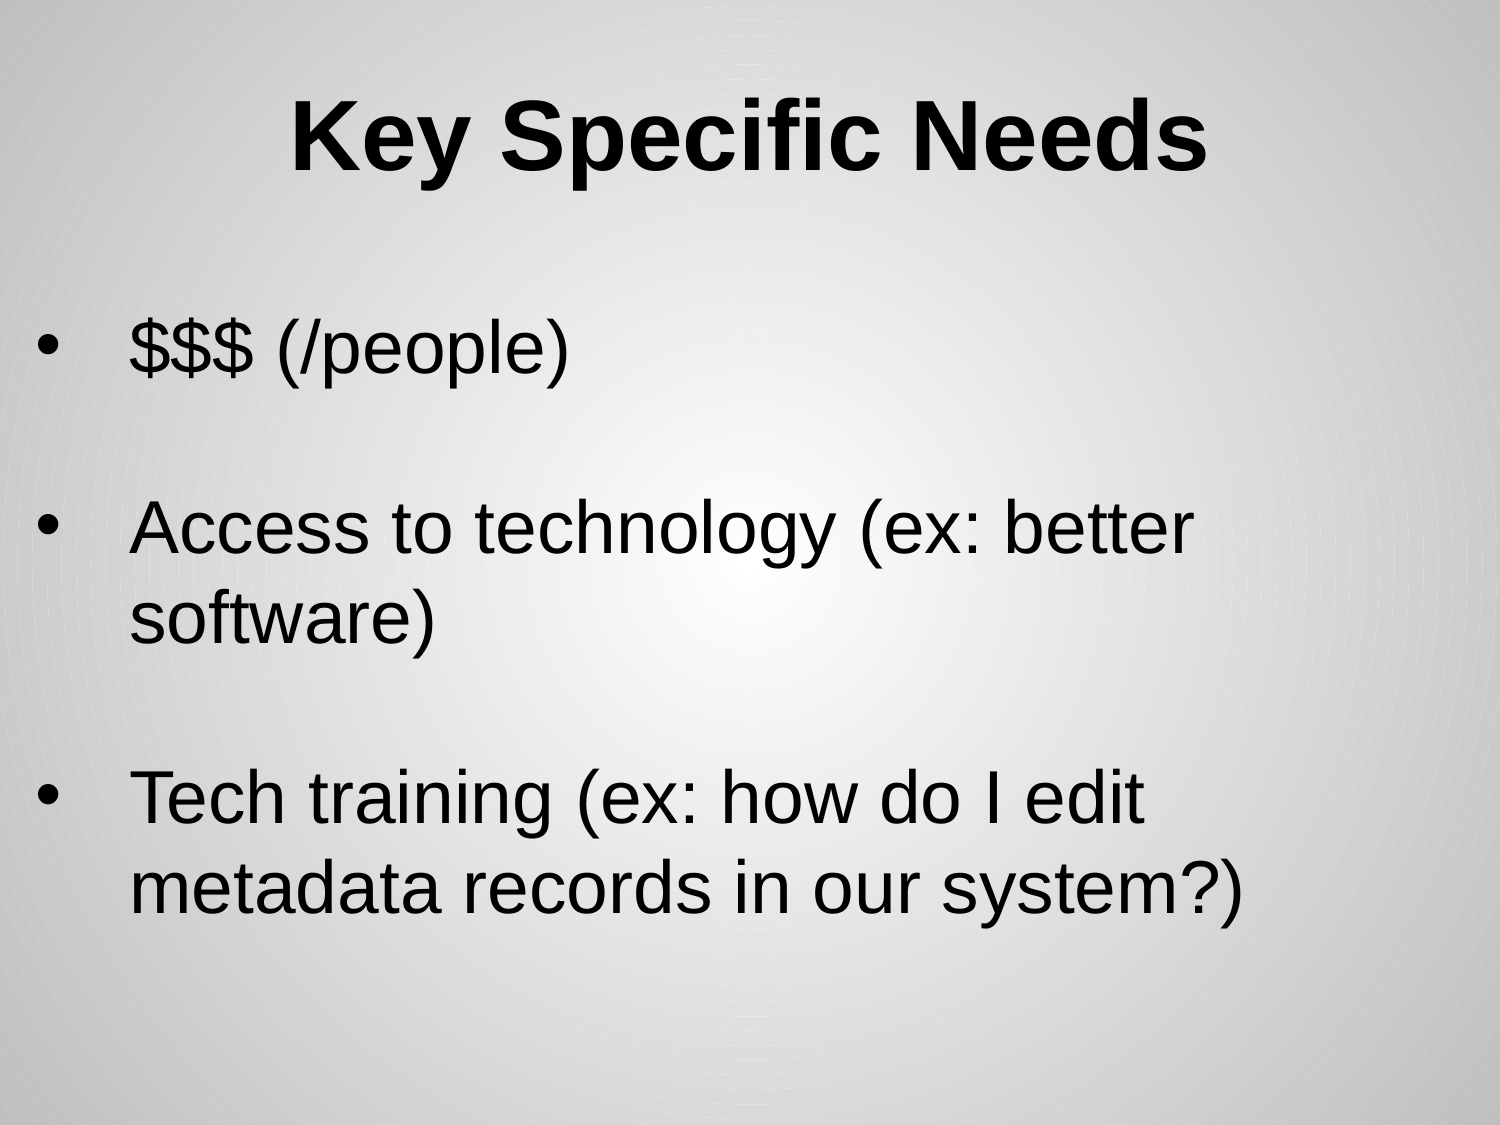

Key Specific Needs
$$$ (/people)

Access to technology (ex: better software)

Tech training (ex: how do I edit metadata records in our system?)